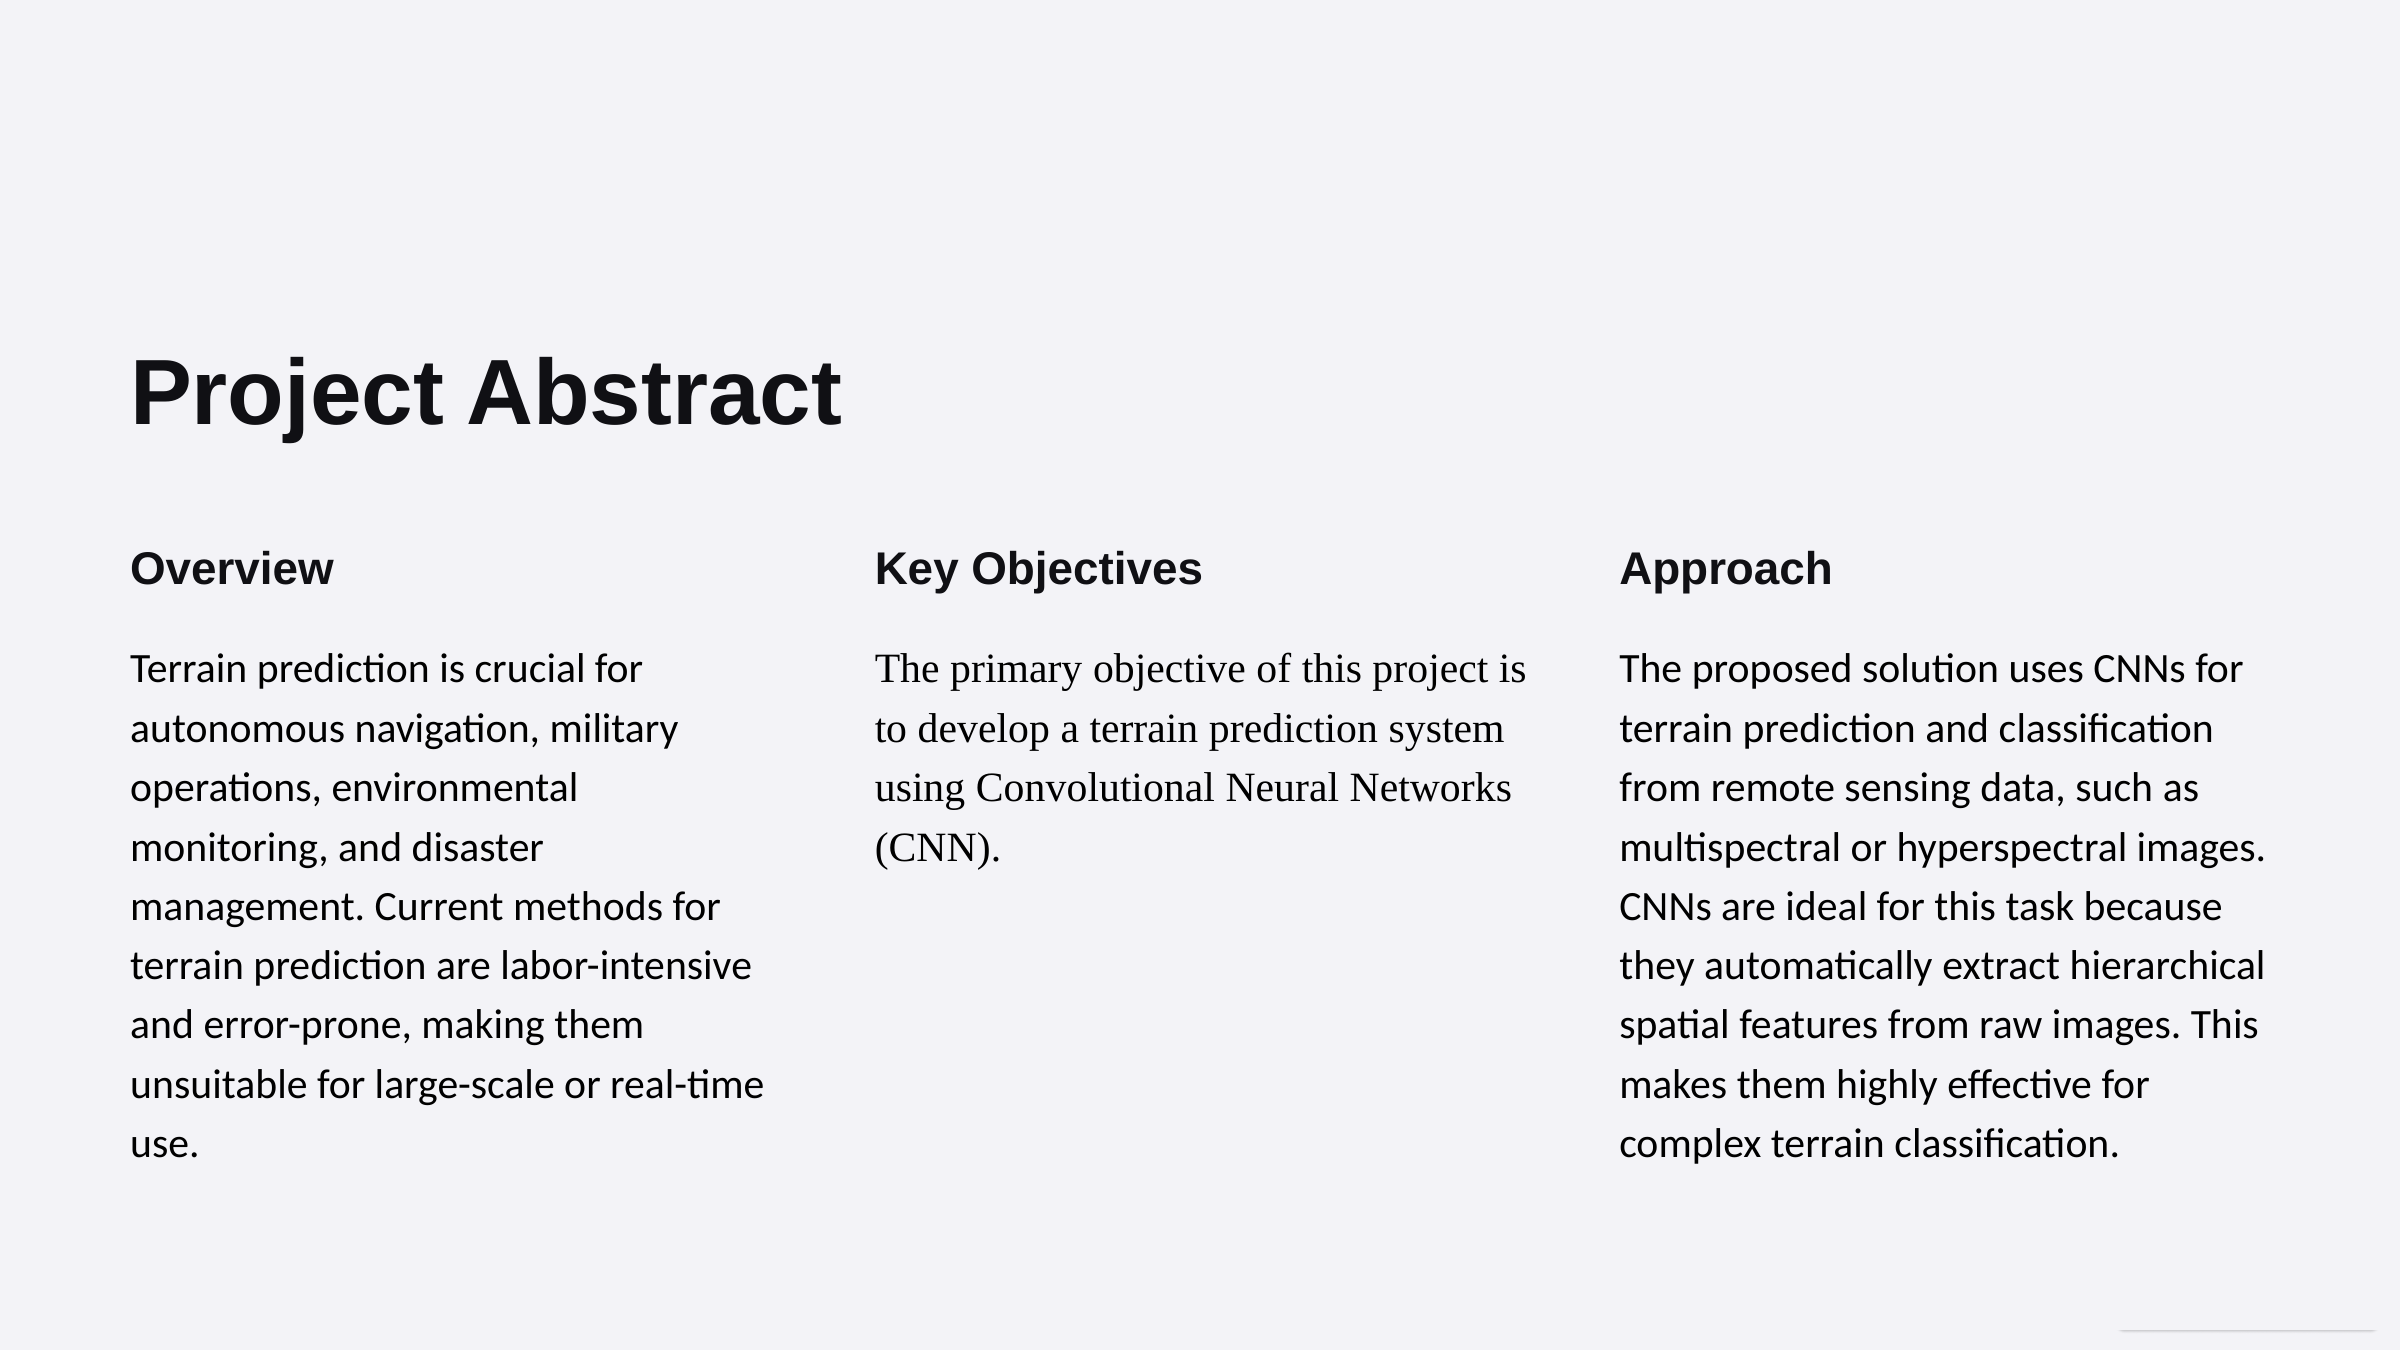

Project Abstract
Overview
Key Objectives
Approach
Terrain prediction is crucial for autonomous navigation, military operations, environmental monitoring, and disaster management. Current methods for terrain prediction are labor-intensive and error-prone, making them unsuitable for large-scale or real-time use.
The primary objective of this project is to develop a terrain prediction system using Convolutional Neural Networks (CNN).
The proposed solution uses CNNs for terrain prediction and classification from remote sensing data, such as multispectral or hyperspectral images. CNNs are ideal for this task because they automatically extract hierarchical spatial features from raw images. This makes them highly effective for complex terrain classification.